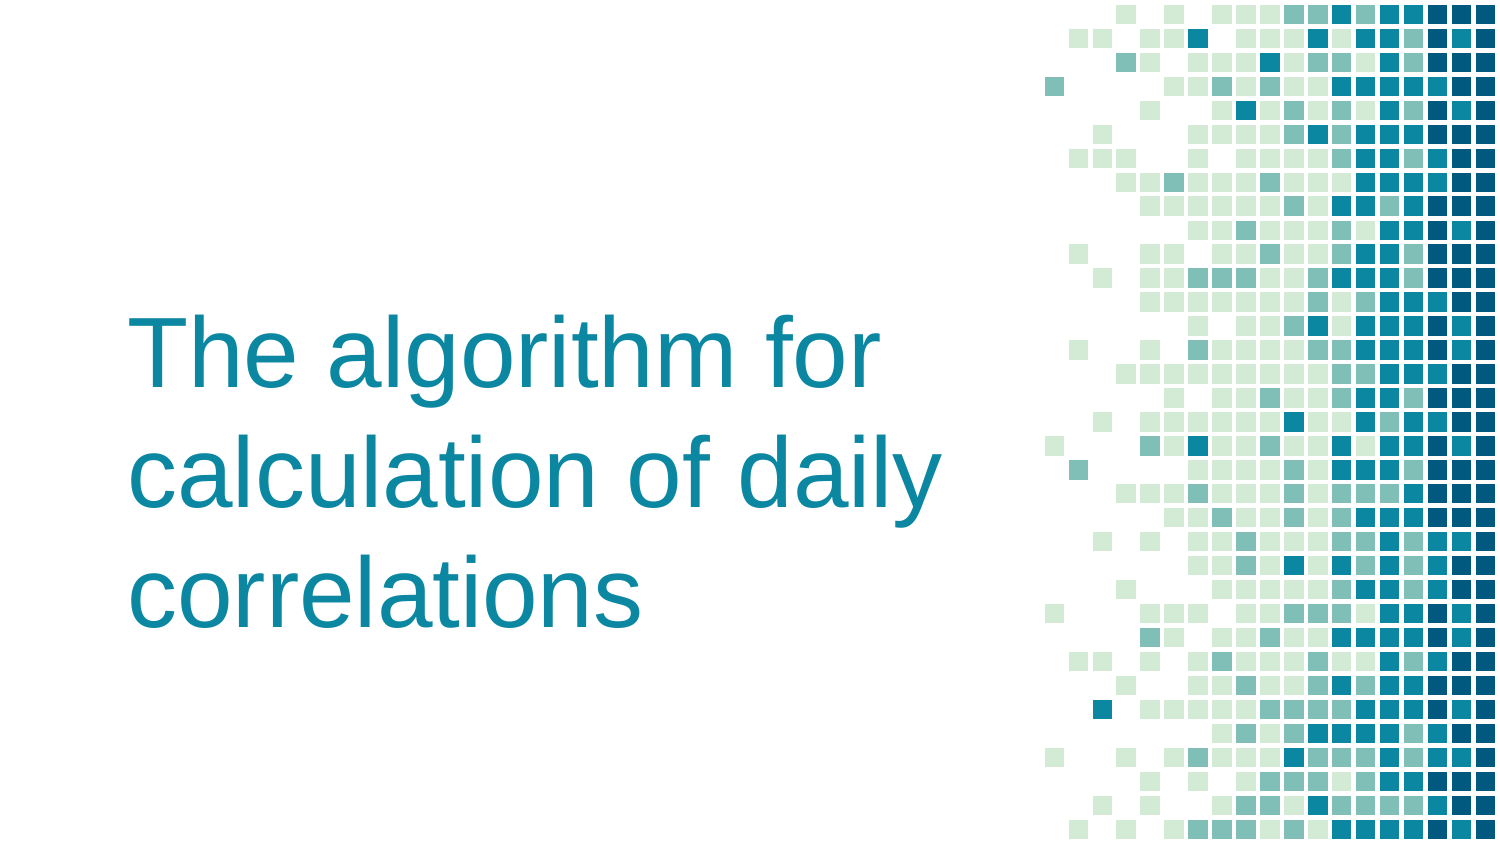

# The algorithm for calculation of daily correlations